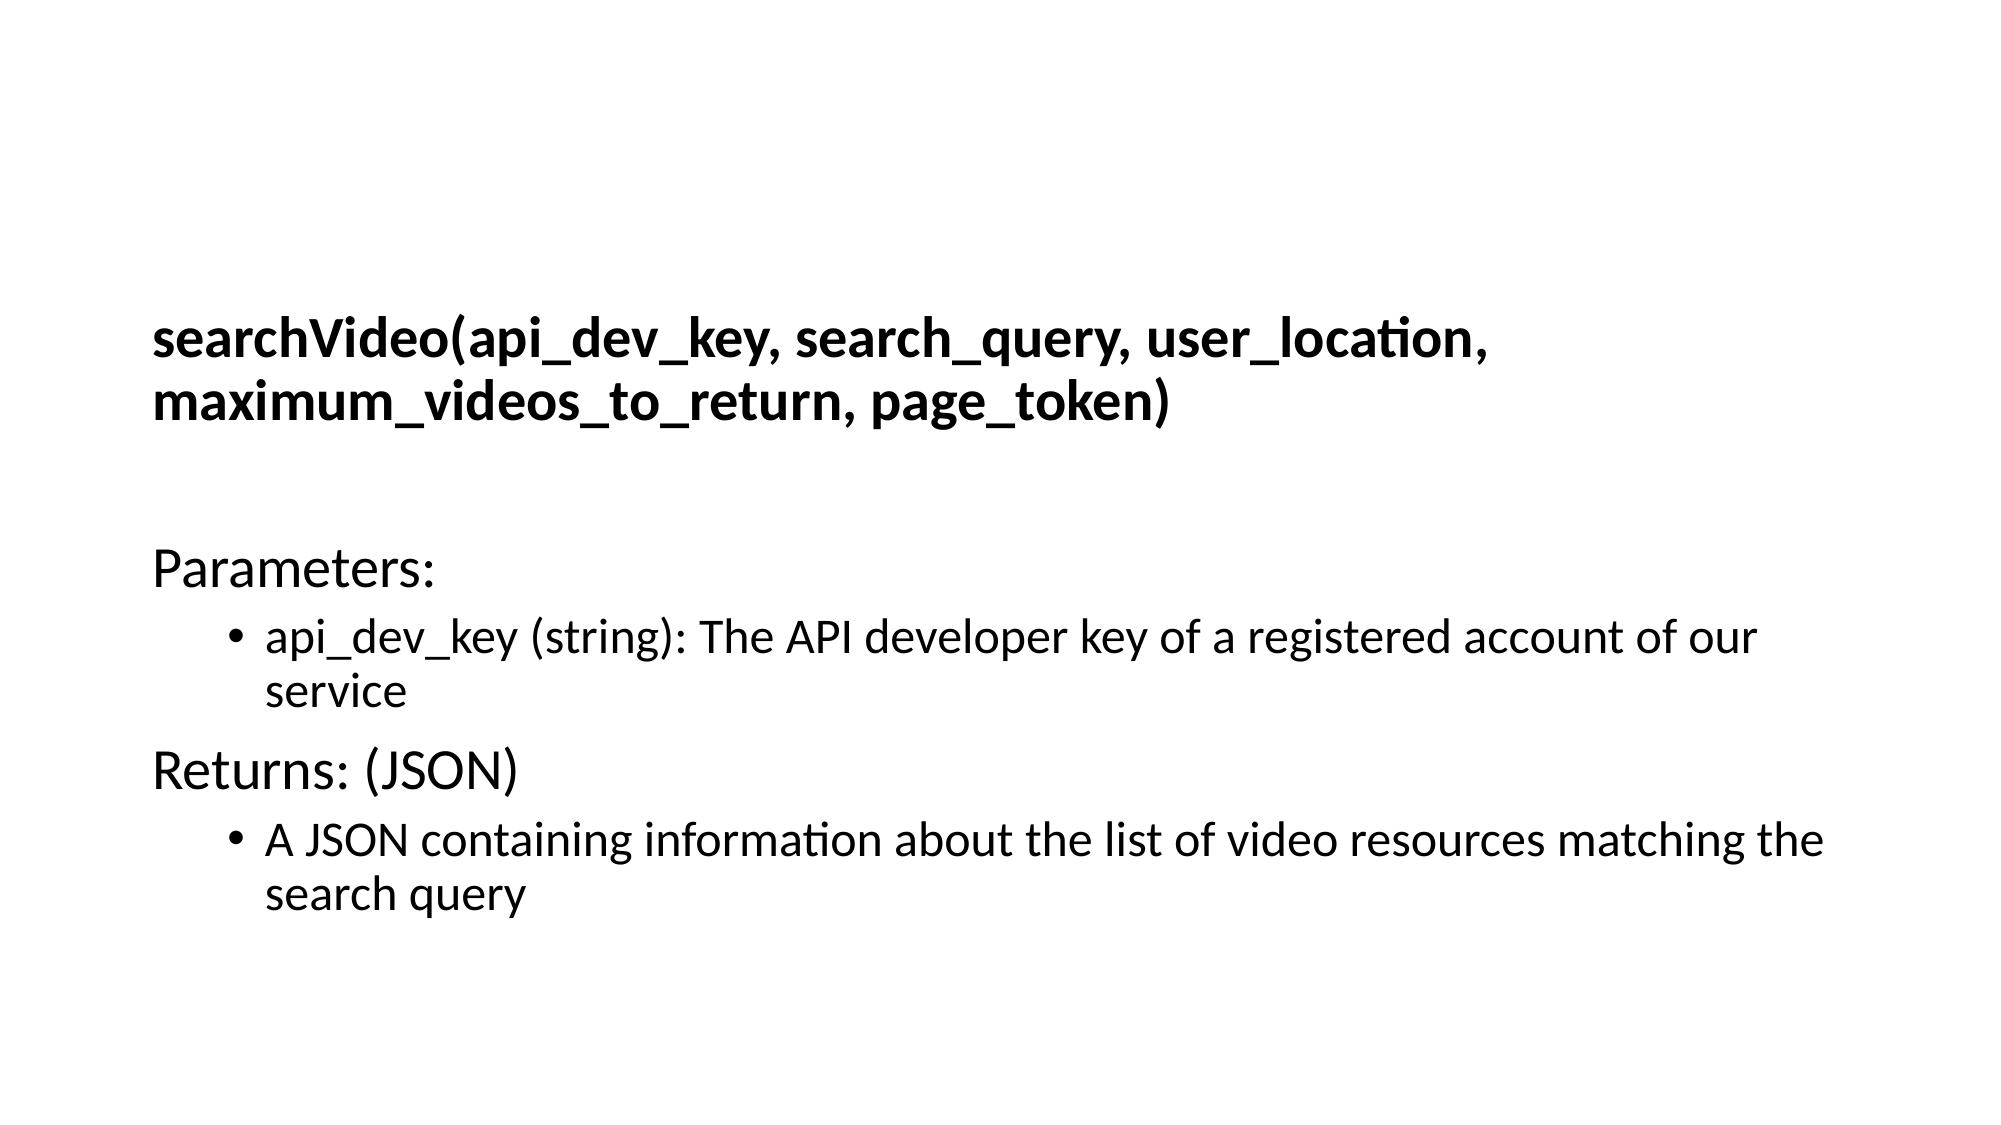

#
searchVideo(api_dev_key, search_query, user_location, 		maximum_videos_to_return, page_token)

Parameters:
api_dev_key (string): The API developer key of a registered account of our service
Returns: (JSON)
A JSON containing information about the list of video resources matching the search query